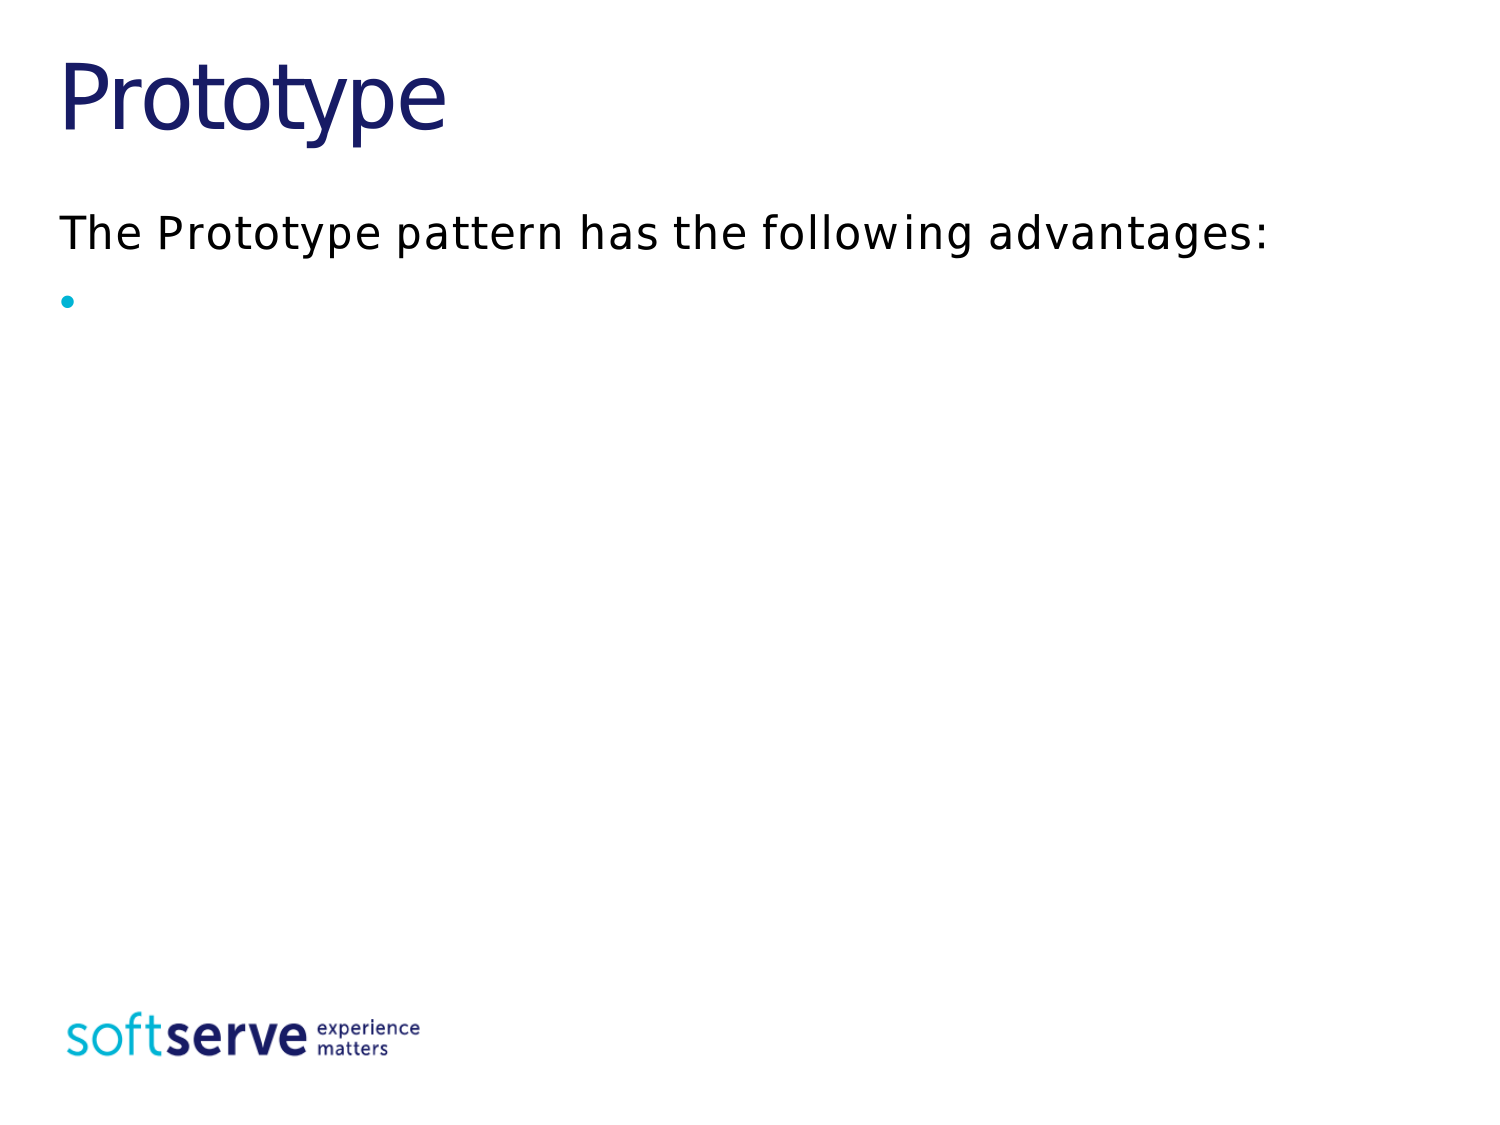

# Prototype
The Prototype pattern has the following advantages: